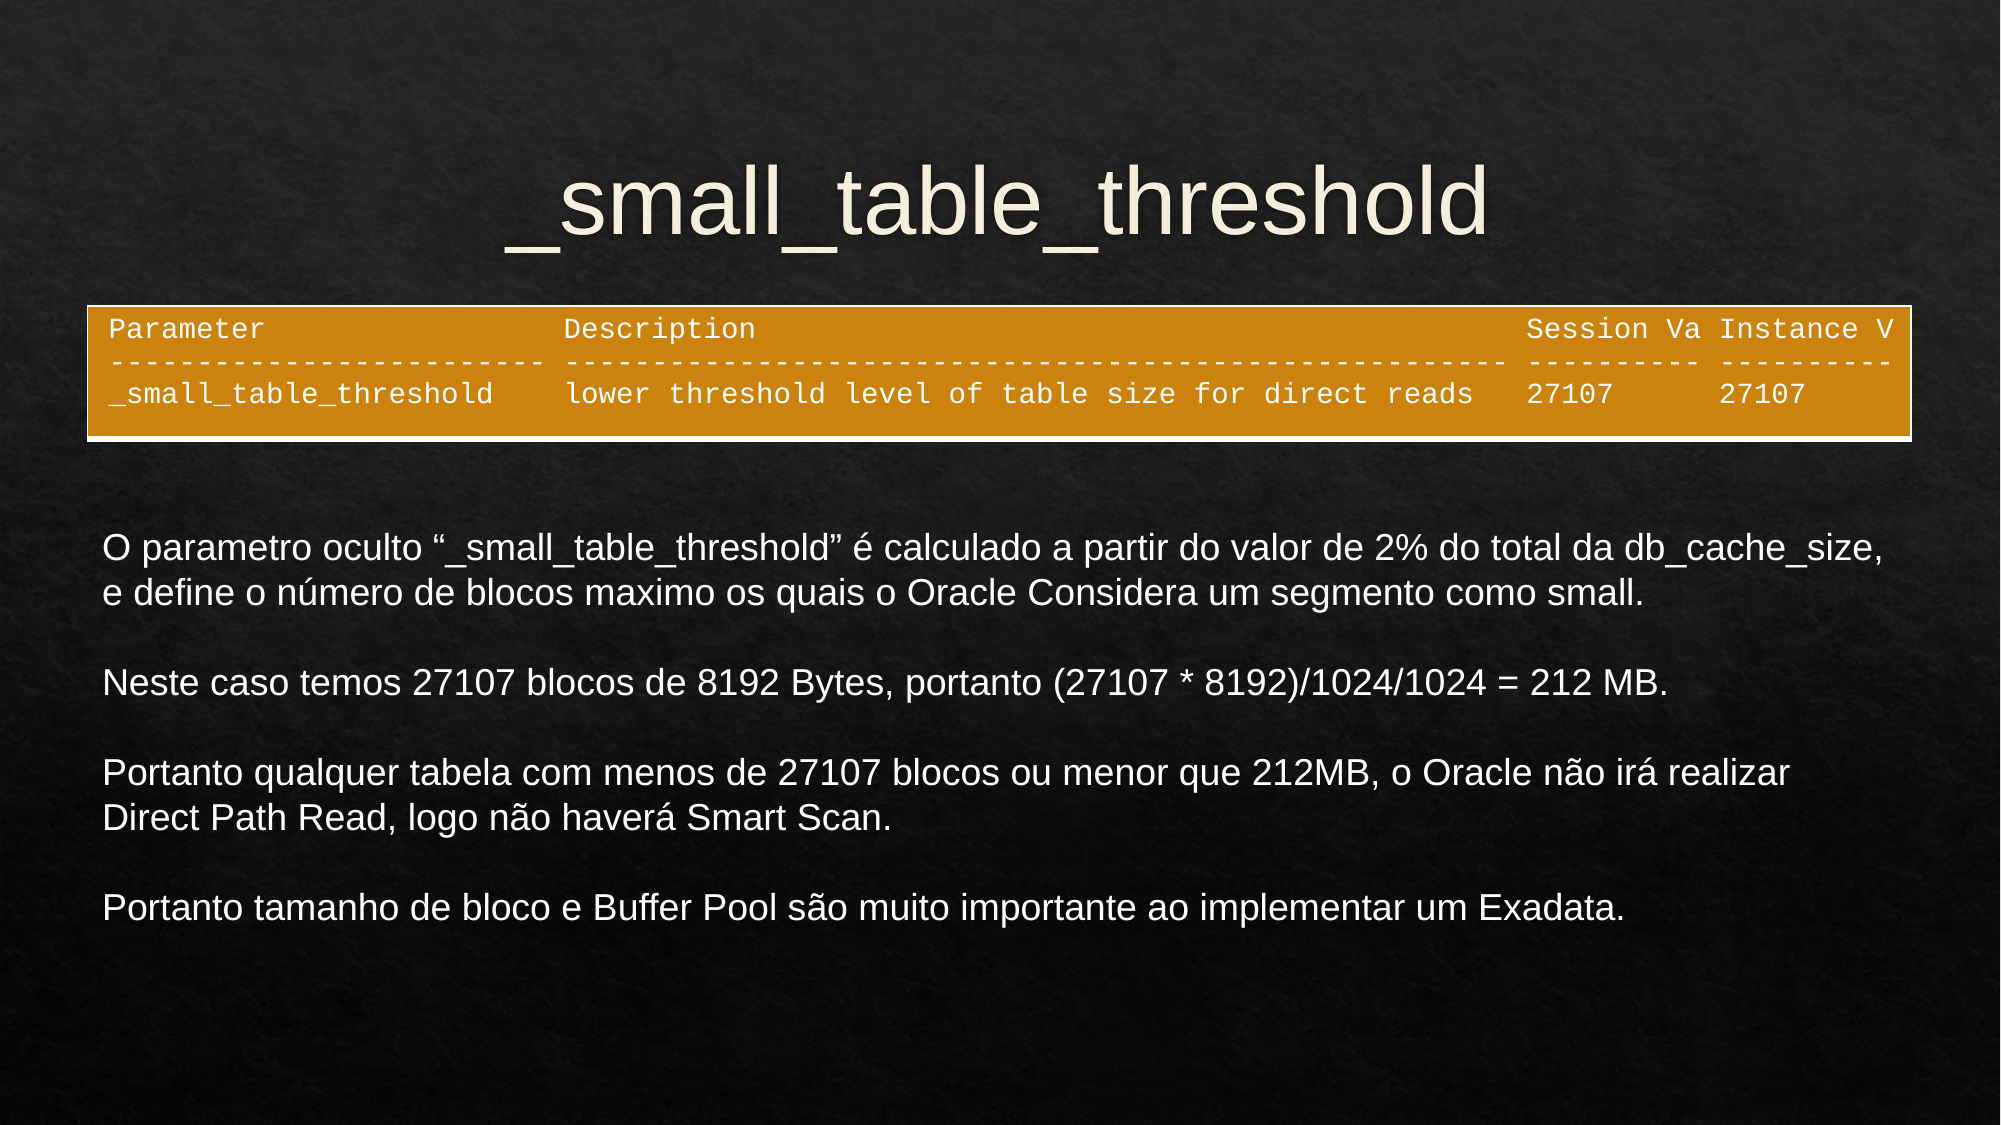

# _small_table_threshold
| Parameter Description Session Va Instance V ------------------------- ------------------------------------------------------ ---------- ---------- \_small\_table\_threshold lower threshold level of table size for direct reads 27107 27107 |
| --- |

O parametro oculto “_small_table_threshold” é calculado a partir do valor de 2% do total da db_cache_size, e define o número de blocos maximo os quais o Oracle Considera um segmento como small.

Neste caso temos 27107 blocos de 8192 Bytes, portanto (27107 * 8192)/1024/1024 = 212 MB.

Portanto qualquer tabela com menos de 27107 blocos ou menor que 212MB, o Oracle não irá realizar Direct Path Read, logo não haverá Smart Scan.

Portanto tamanho de bloco e Buffer Pool são muito importante ao implementar um Exadata.